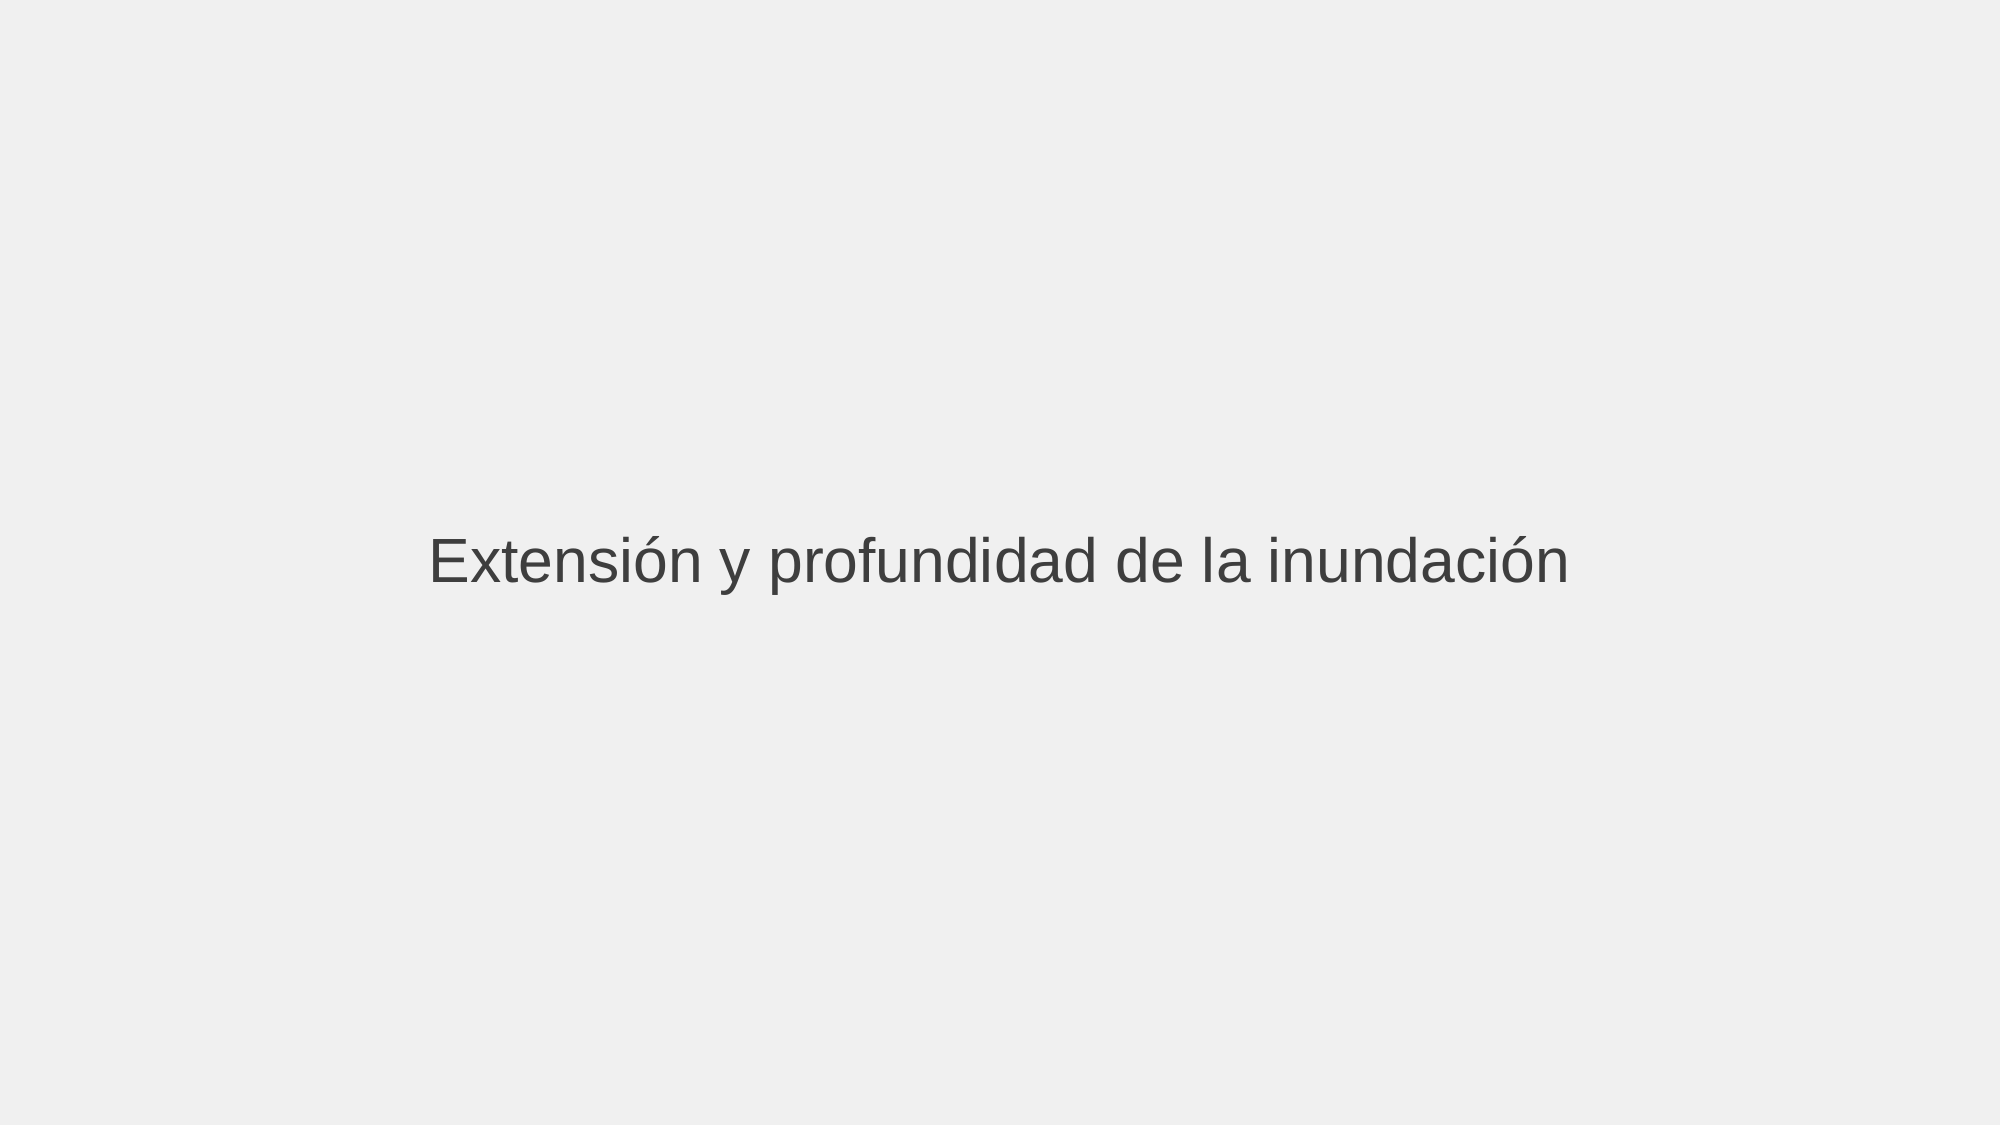

# Extensión y profundidad de la inundación